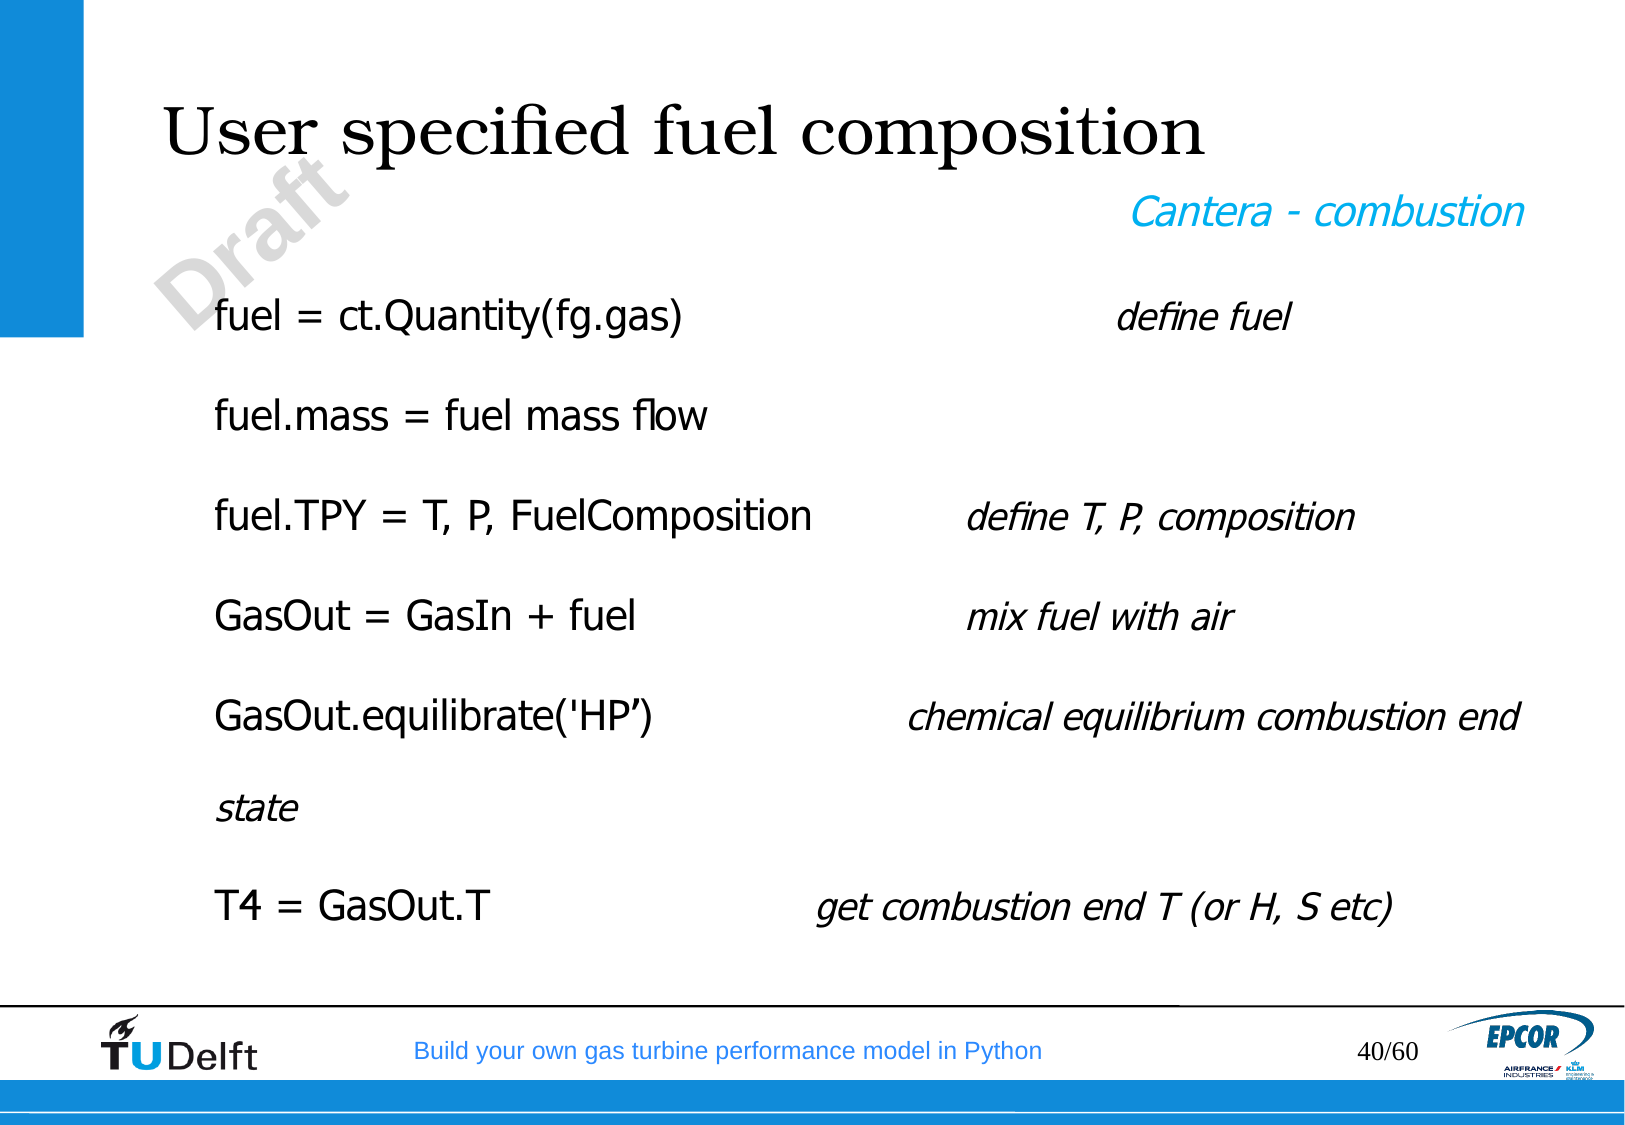

# User specified fuel composition
Cantera - combustion
fuel = ct.Quantity(fg.gas)			define fuel
fuel.mass = fuel mass flow
fuel.TPY = T, P, FuelComposition		define T, P, composition
GasOut = GasIn + fuel			mix fuel with air
GasOut.equilibrate('HP’) 	       chemical equilibrium combustion end state
T4 = GasOut.T			get combustion end T (or H, S etc)